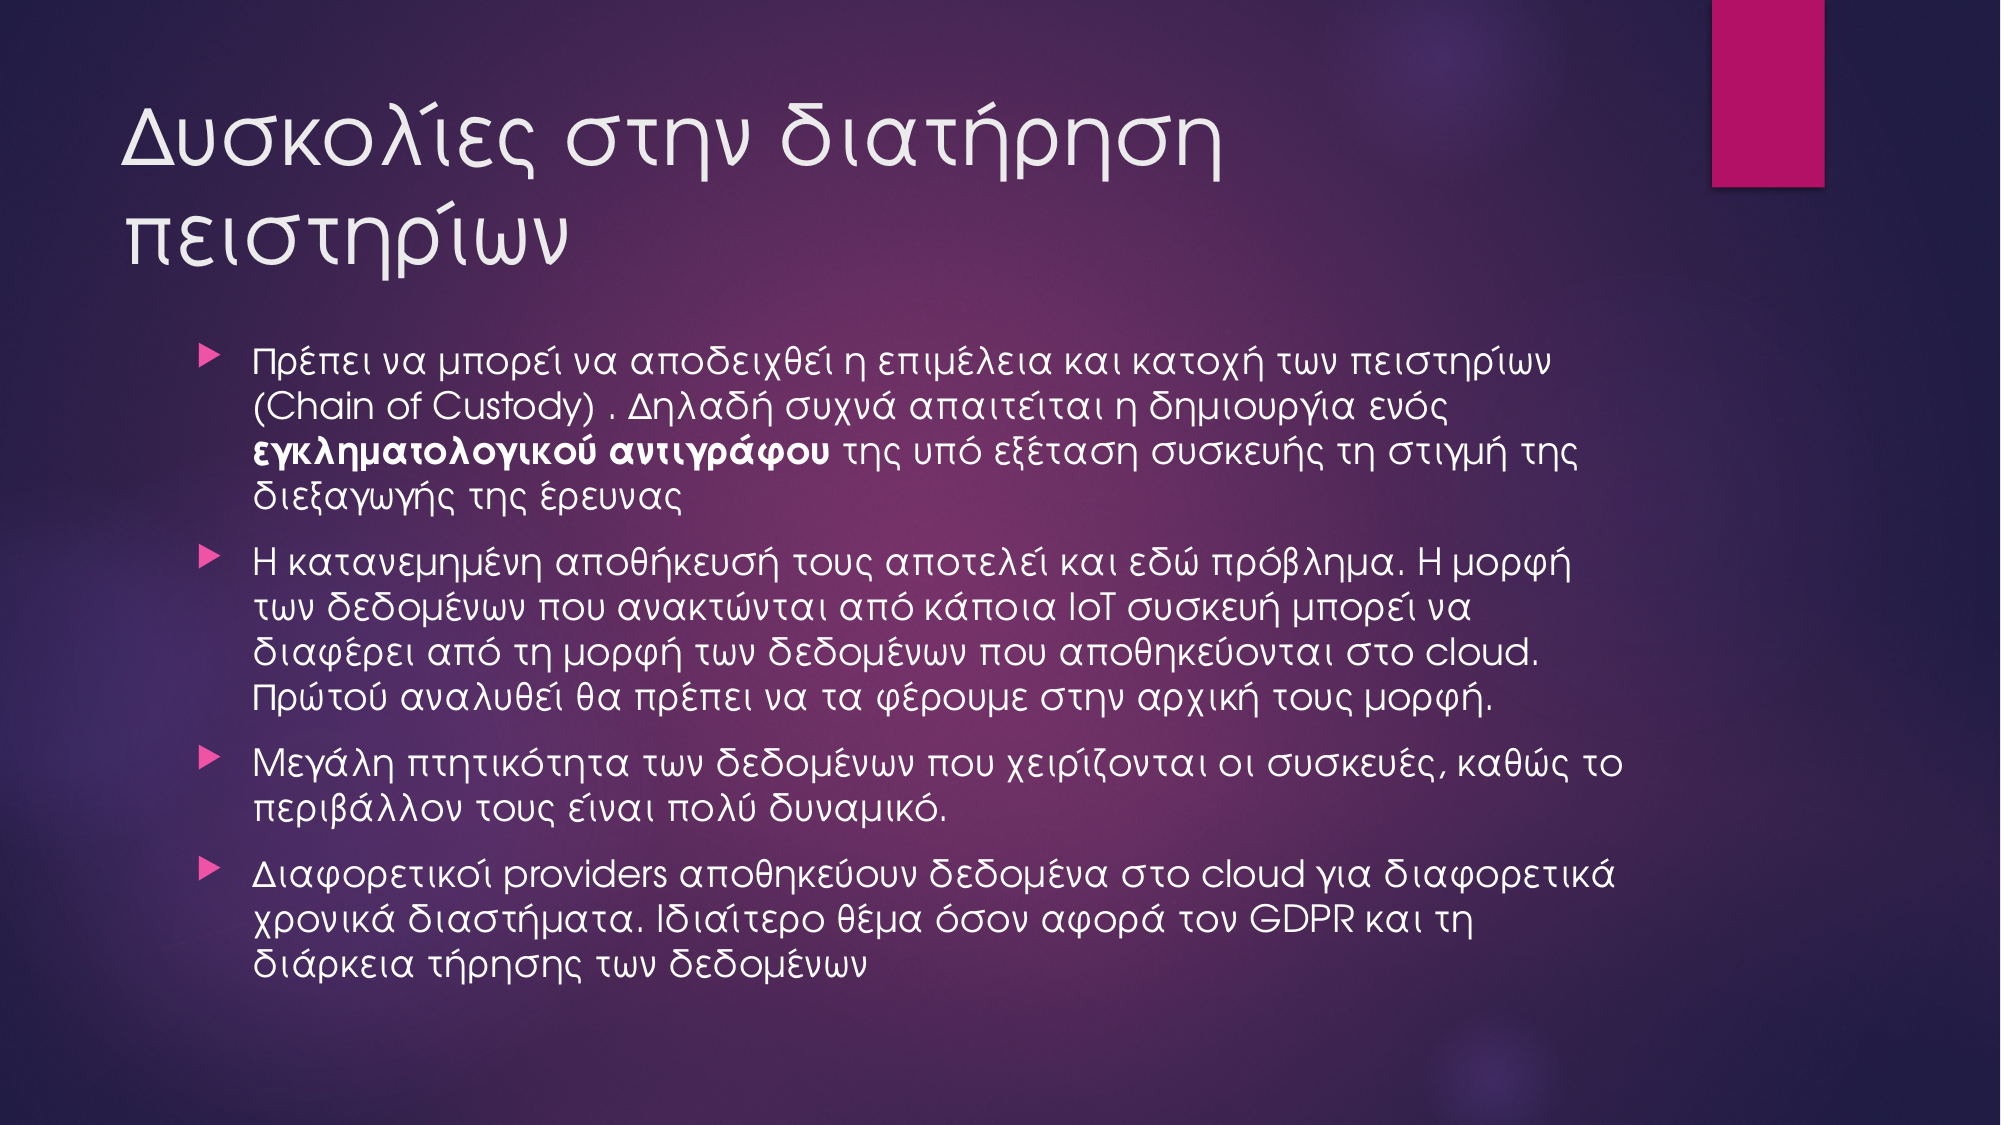

# Δυσκολίες στην διατήρηση πειστηρίων
Πρέπει να μπορεί να αποδειχθεί η επιμέλεια και κατοχή των πειστηρίων (Chain of Custody) . Δηλαδή συχνά απαιτείται η δημιουργία ενός εγκληματολογικού αντιγράφου της υπό εξέταση συσκευής τη στιγμή της διεξαγωγής της έρευνας
Η κατανεμημένη αποθήκευσή τους αποτελεί και εδώ πρόβλημα. Η μορφή των δεδομένων που ανακτώνται από κάποια IoT συσκευή μπορεί να διαφέρει από τη μορφή των δεδομένων που αποθηκεύονται στο cloud.  Πρώτού αναλυθεί θα πρέπει να τα φέρουμε στην αρχική τους μορφή.
Μεγάλη πτητικότητα των δεδομένων που χειρίζονται οι συσκευές, καθώς το περιβάλλον τους είναι πολύ δυναμικό.
Διαφορετικοί providers αποθηκεύουν δεδομένα στο cloud για διαφορετικά χρονικά διαστήματα. Ιδιαίτερο θέμα όσον αφορά τον GDPR και τη διάρκεια τήρησης των δεδομένων